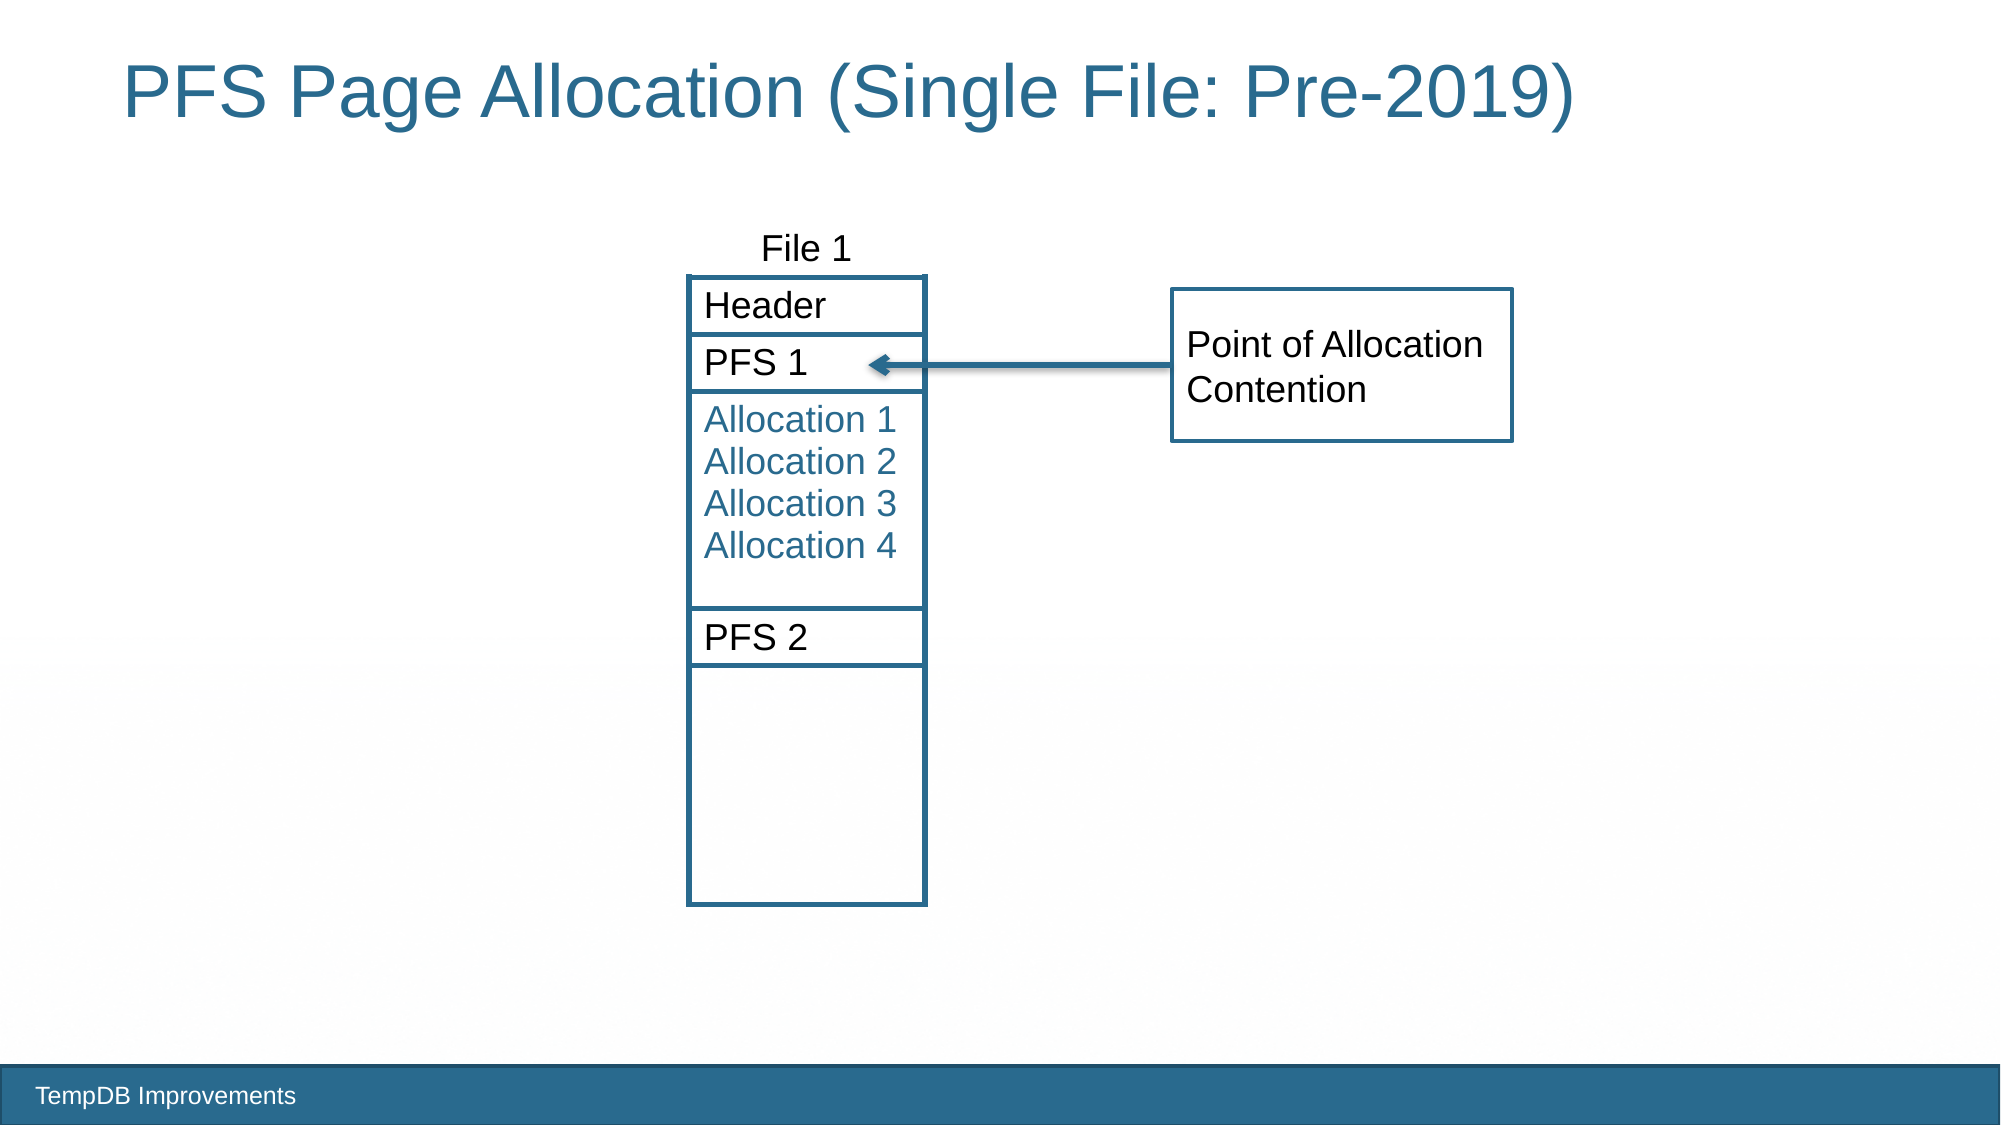

PFS Page Allocation (Single File: Pre-2019)
File 1
| Header |
| --- |
| PFS 1 |
| Allocation 1 Allocation 2 Allocation 3 Allocation 4 |
| PFS 2 |
|  |
Point of Allocation Contention